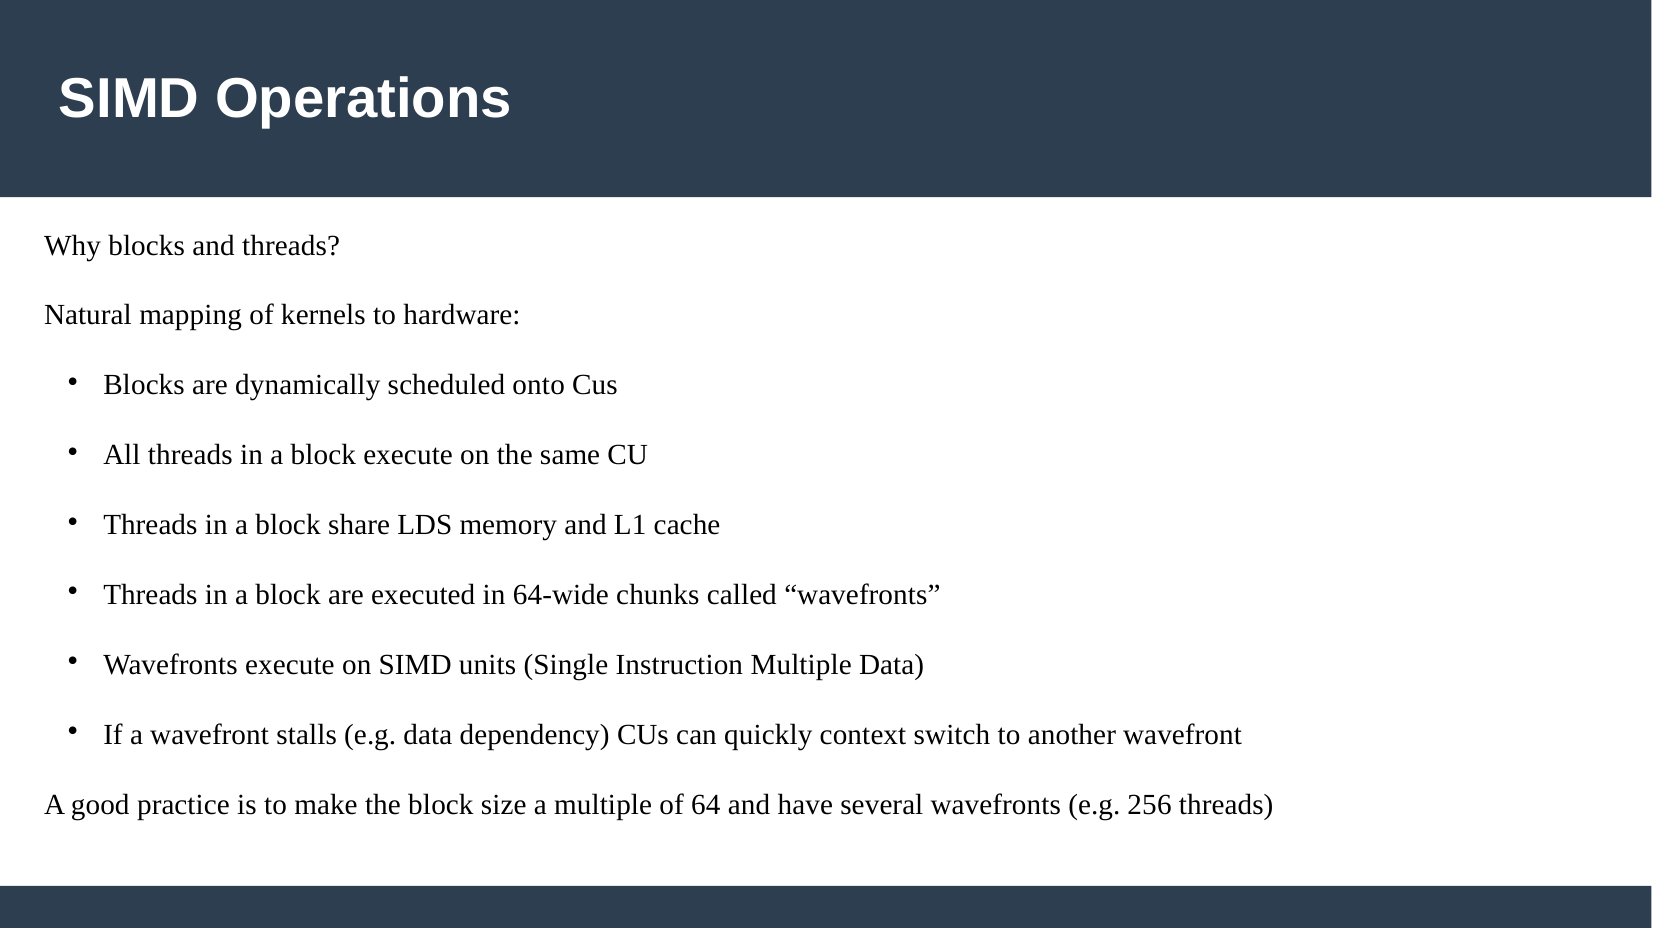

SIMD Operations
Why blocks and threads?

Natural mapping of kernels to hardware:

Blocks are dynamically scheduled onto Cus

All threads in a block execute on the same CU

Threads in a block share LDS memory and L1 cache

Threads in a block are executed in 64-wide chunks called “wavefronts”

Wavefronts execute on SIMD units (Single Instruction Multiple Data)

If a wavefront stalls (e.g. data dependency) CUs can quickly context switch to another wavefront

A good practice is to make the block size a multiple of 64 and have several wavefronts (e.g. 256 threads)